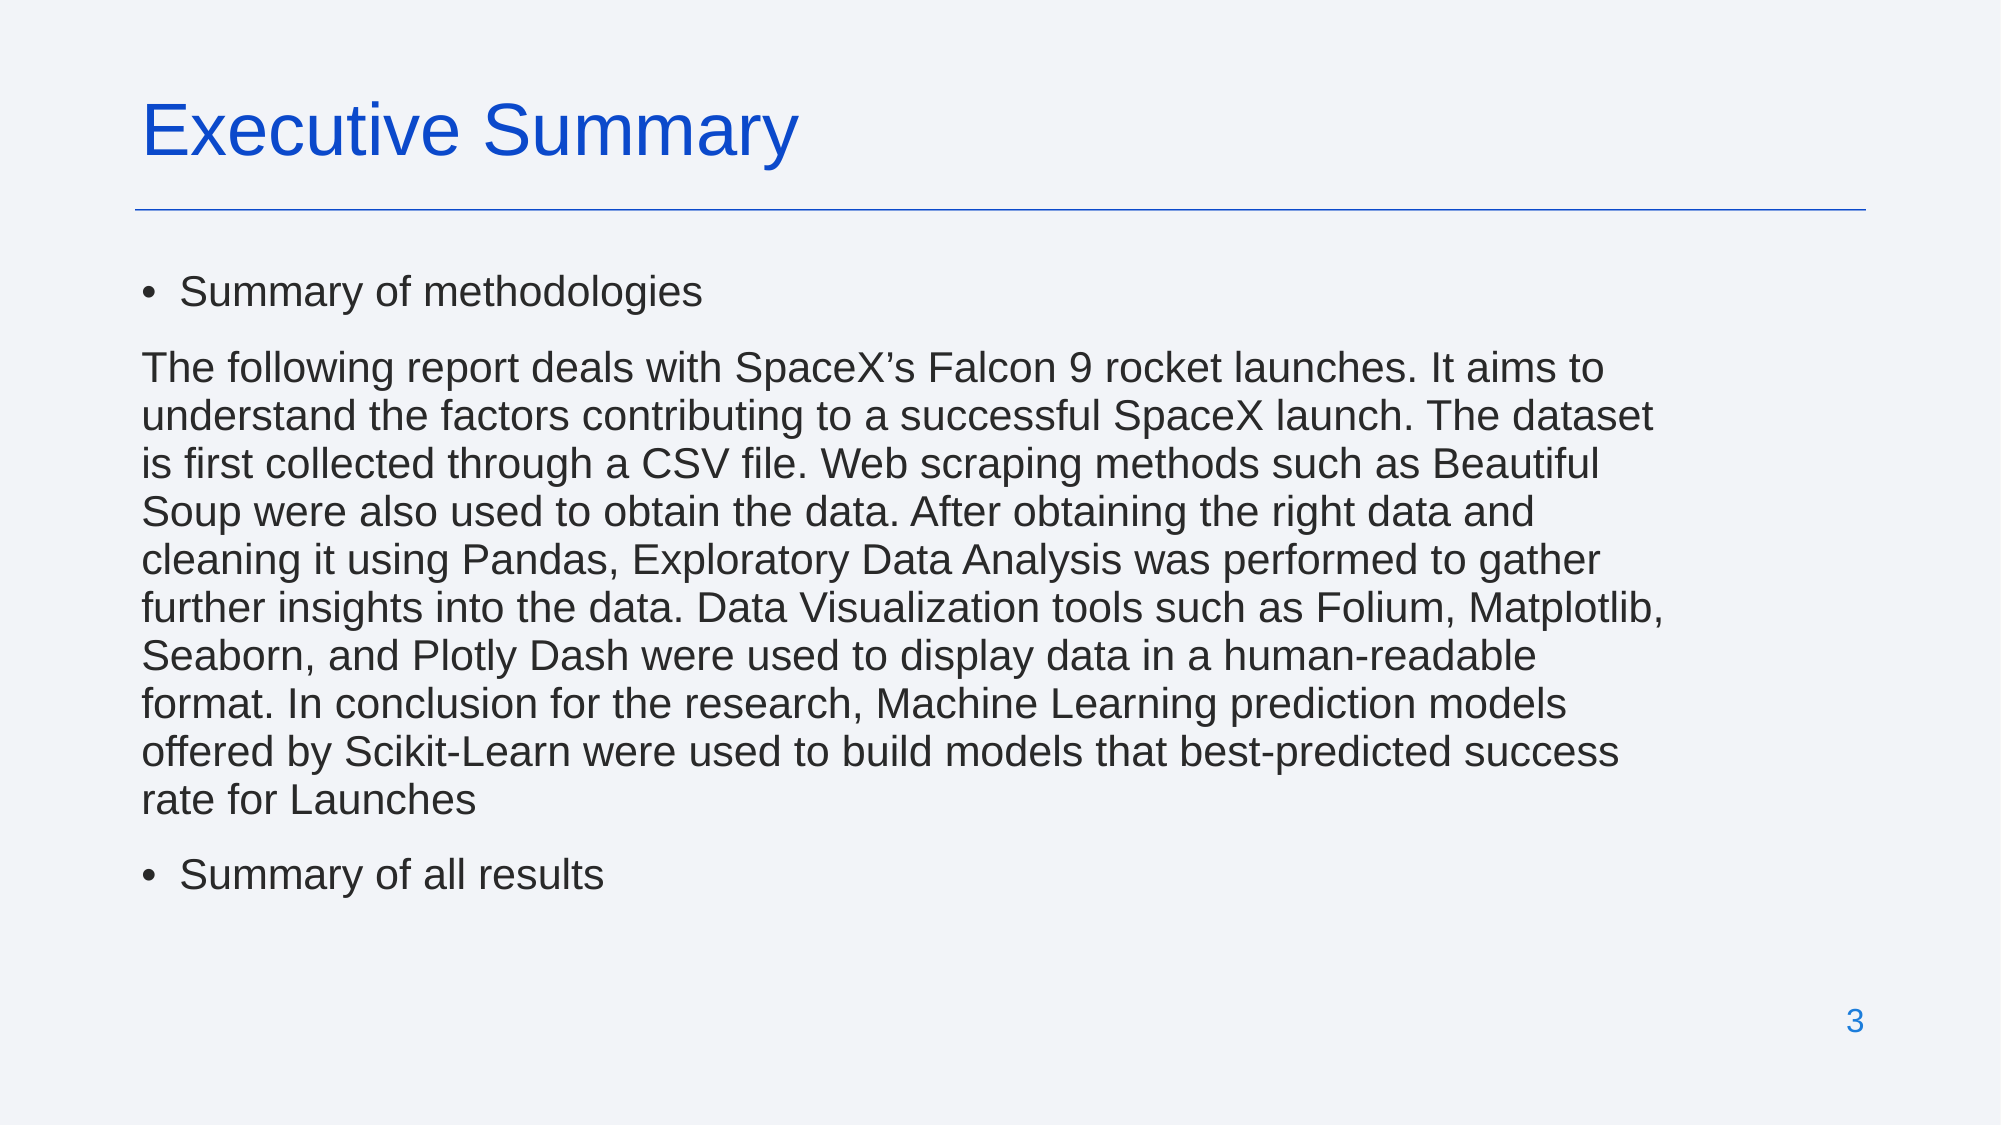

Executive Summary
Summary of methodologies
The following report deals with SpaceX’s Falcon 9 rocket launches. It aims to understand the factors contributing to a successful SpaceX launch. The dataset is first collected through a CSV file. Web scraping methods such as Beautiful Soup were also used to obtain the data. After obtaining the right data and cleaning it using Pandas, Exploratory Data Analysis was performed to gather further insights into the data. Data Visualization tools such as Folium, Matplotlib, Seaborn, and Plotly Dash were used to display data in a human-readable format. In conclusion for the research, Machine Learning prediction models offered by Scikit-Learn were used to build models that best-predicted success rate for Launches
Summary of all results
3